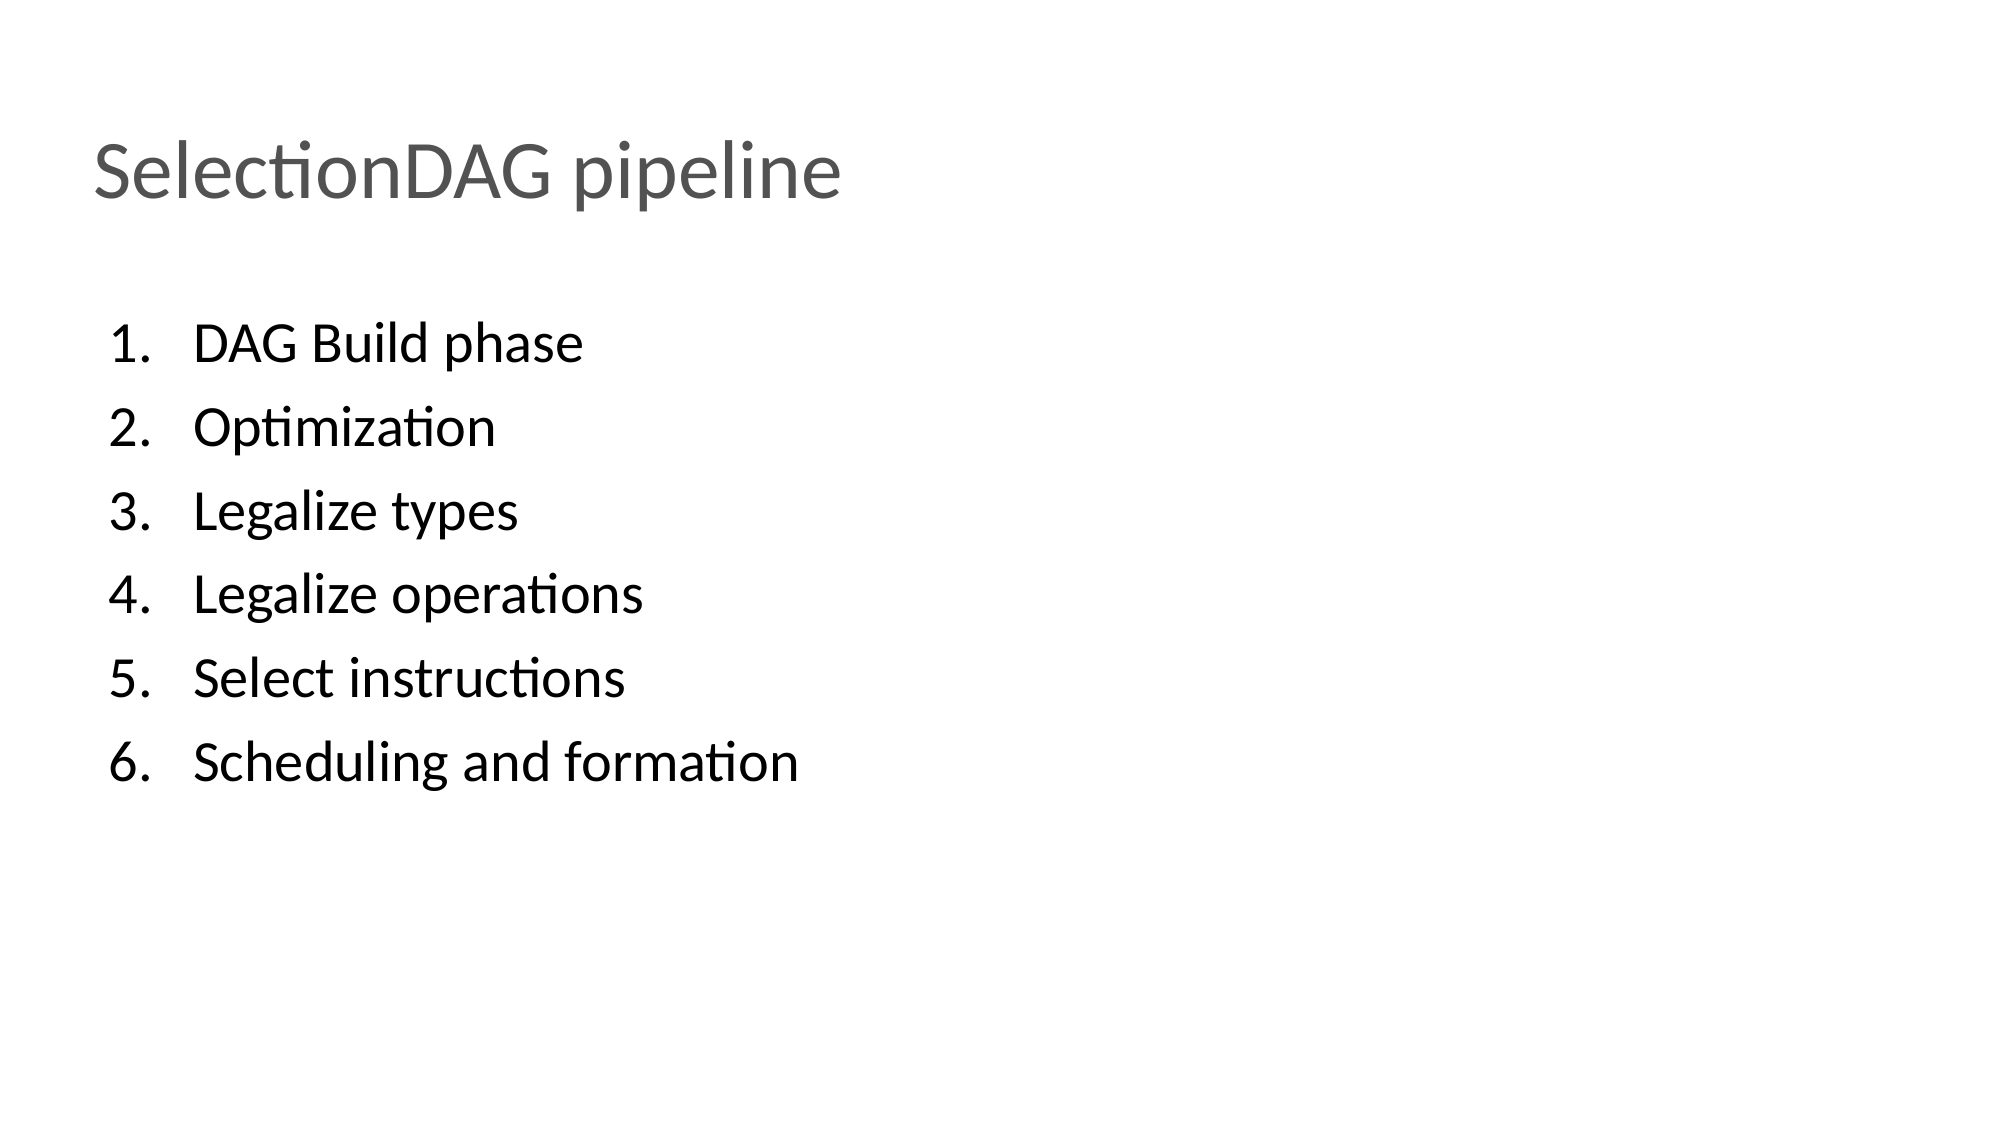

# SelectionDAG pipeline
DAG Build phase
Optimization
Legalize types
Legalize operations
Select instructions
Scheduling and formation